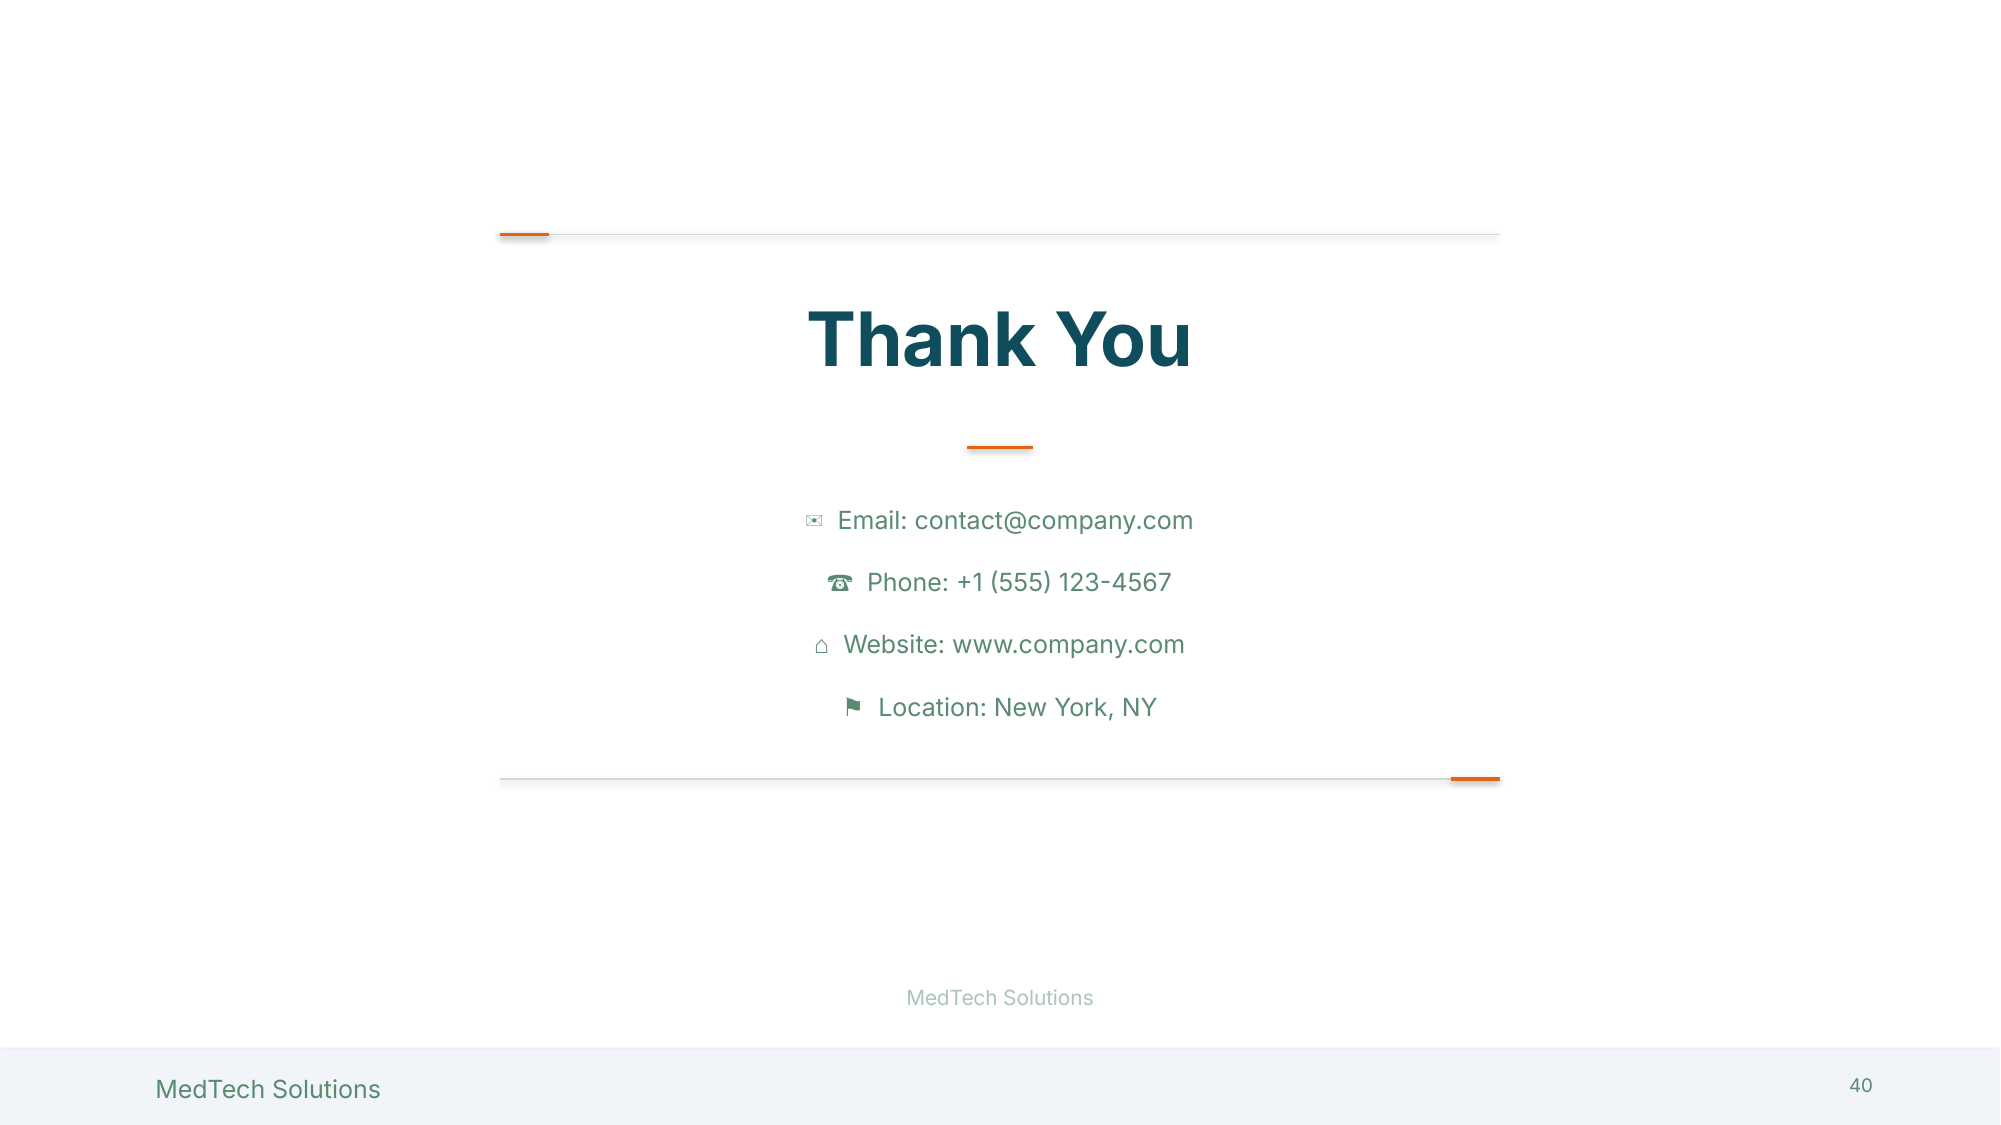

Thank You
✉  Email: contact@company.com
☎  Phone: +1 (555) 123-4567
⌂  Website: www.company.com
⚑  Location: New York, NY
MedTech Solutions

MedTech Solutions
40